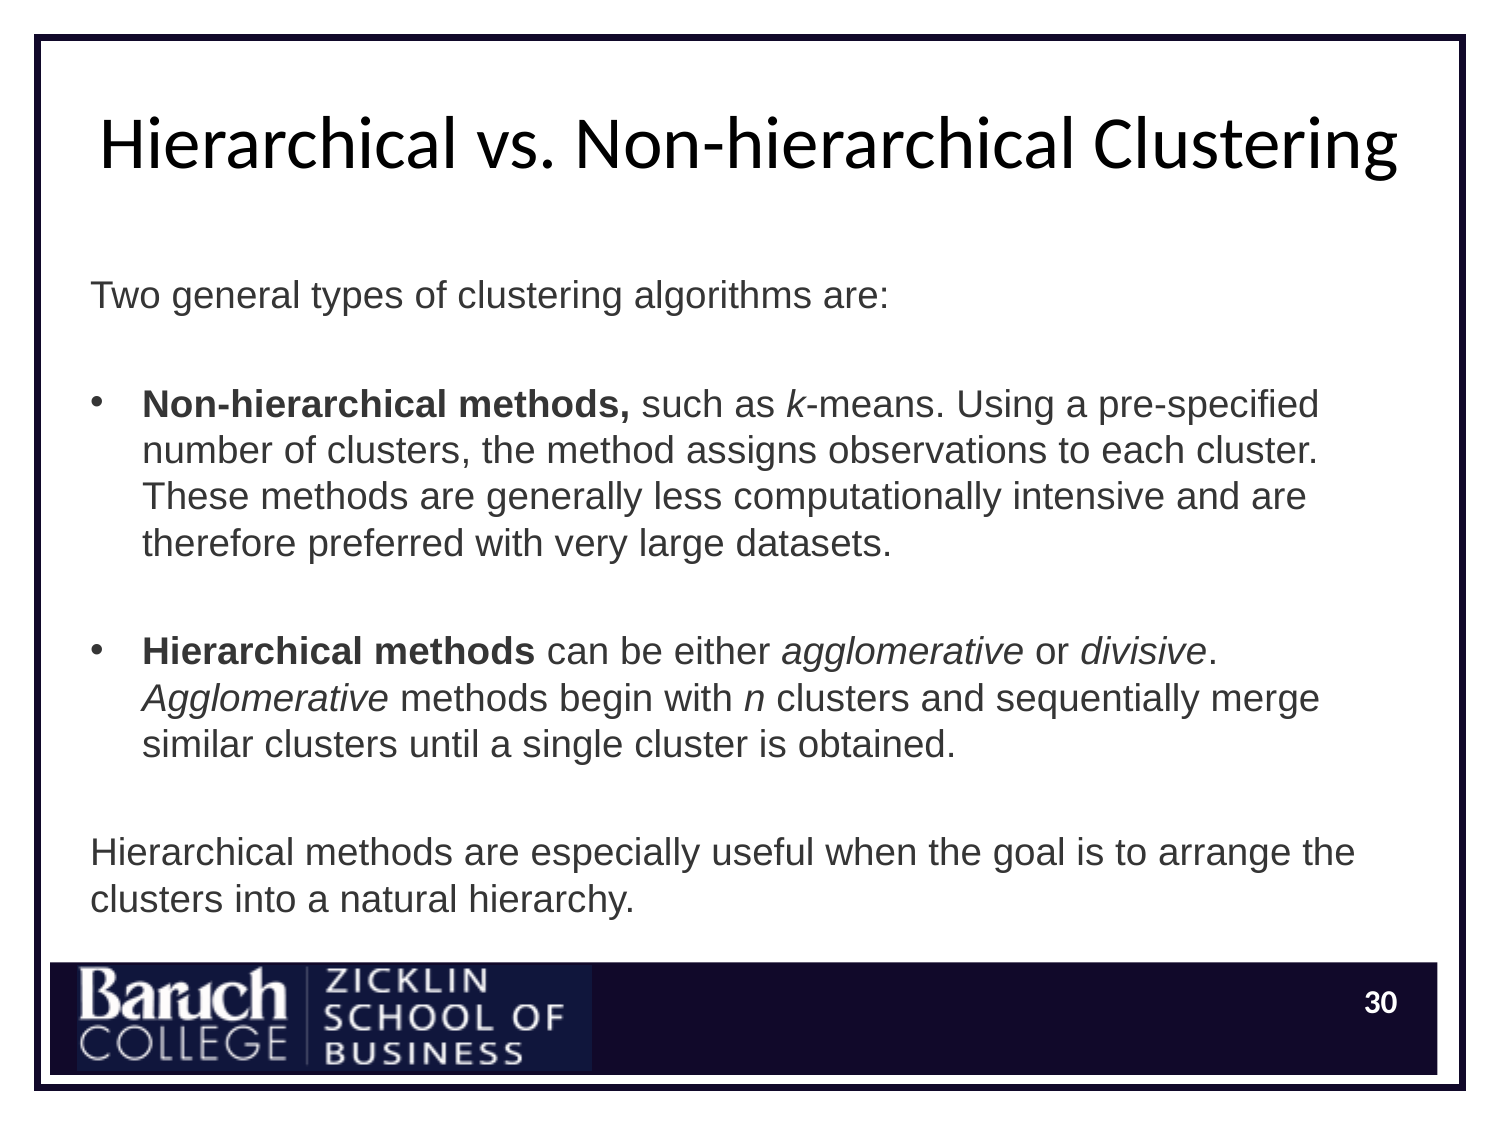

# Hierarchical vs. Non-hierarchical Clustering
Two general types of clustering algorithms are:

Non-hierarchical methods, such as k-means. Using a pre-specified number of clusters, the method assigns observations to each cluster. These methods are generally less computationally intensive and are therefore preferred with very large datasets.

Hierarchical methods can be either agglomerative or divisive. Agglomerative methods begin with n clusters and sequentially merge similar clusters until a single cluster is obtained.

Hierarchical methods are especially useful when the goal is to arrange the clusters into a natural hierarchy.

30